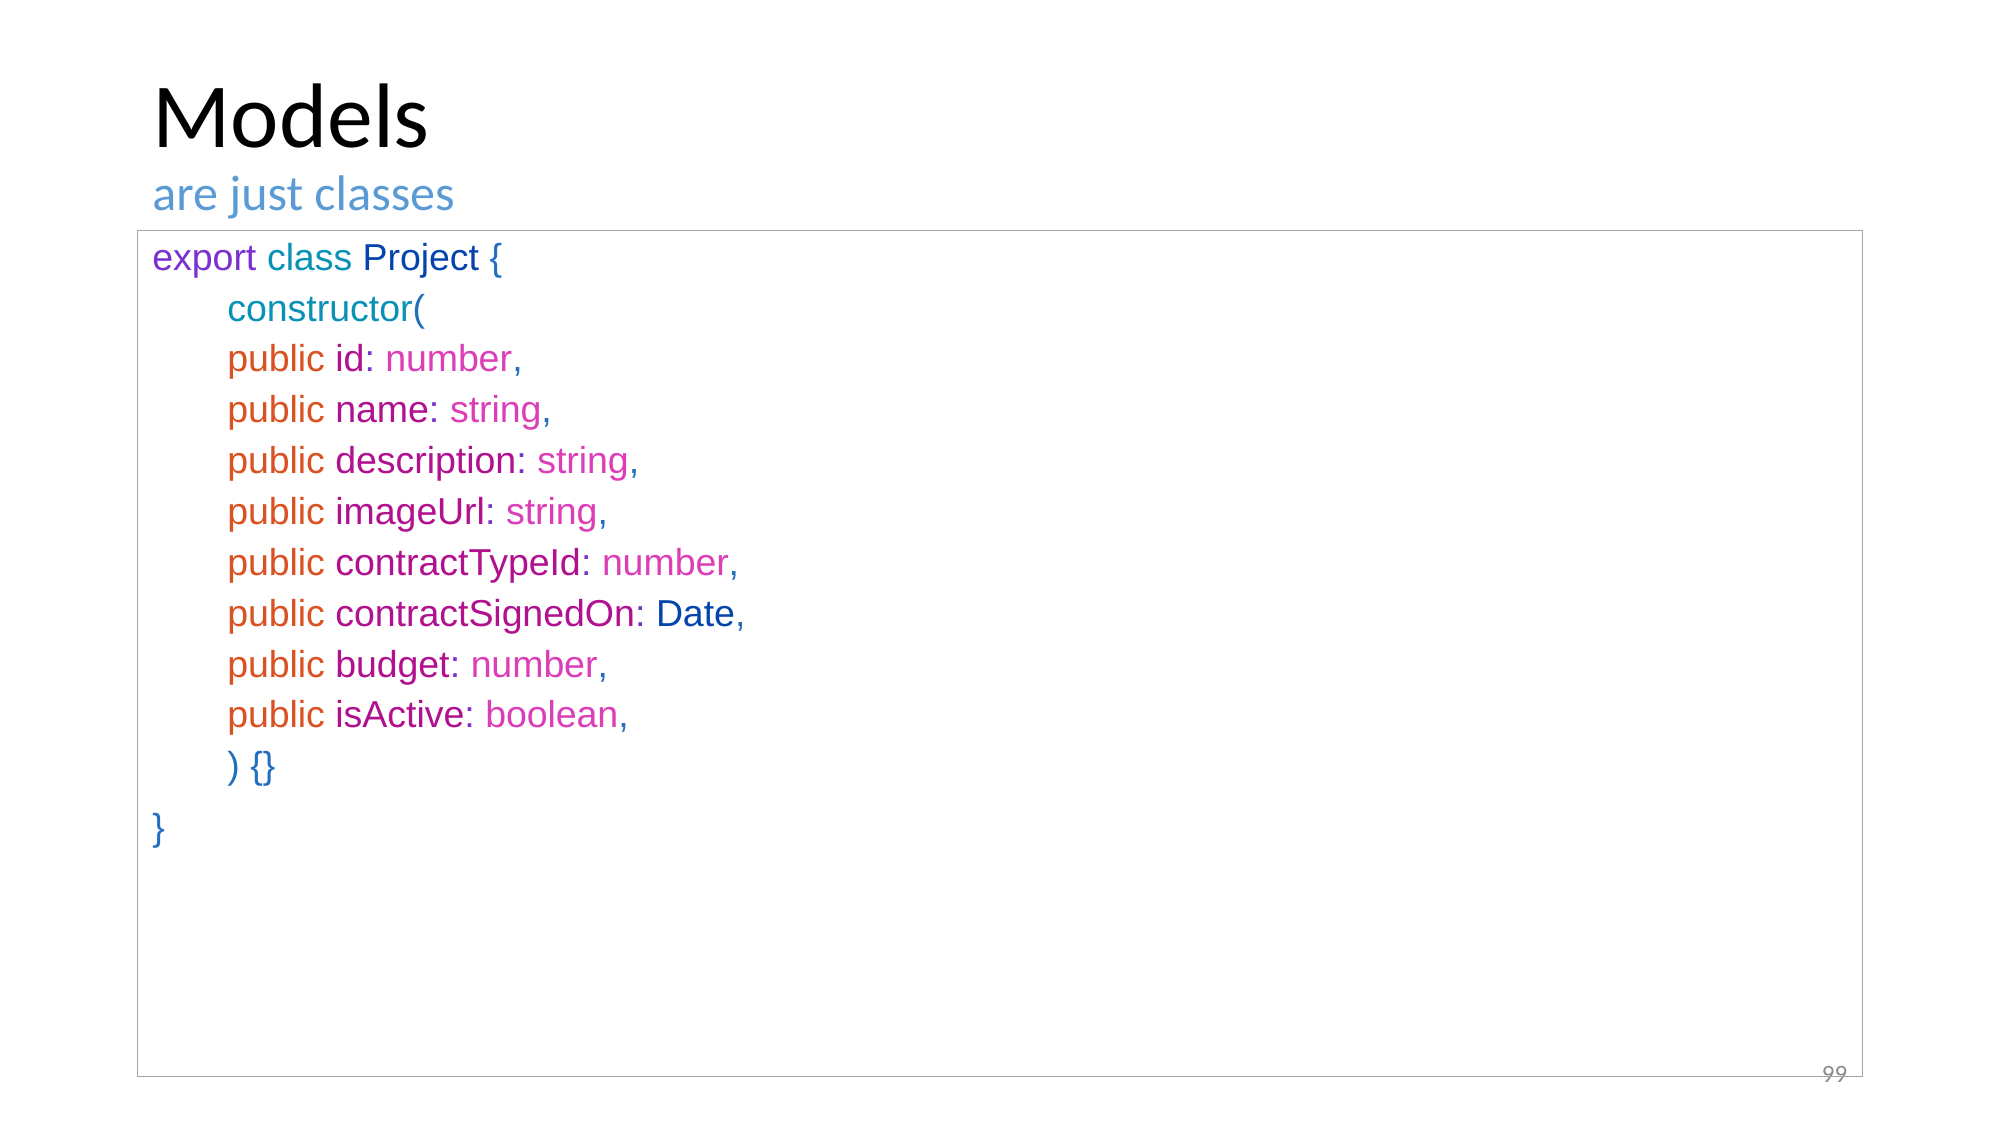

# Models are just classes
export class Project {
constructor(
public id: number,
public name: string,
public description: string,
public imageUrl: string,
public contractTypeId: number,
public contractSignedOn: Date,
public budget: number,
public isActive: boolean,
) {}
}

99